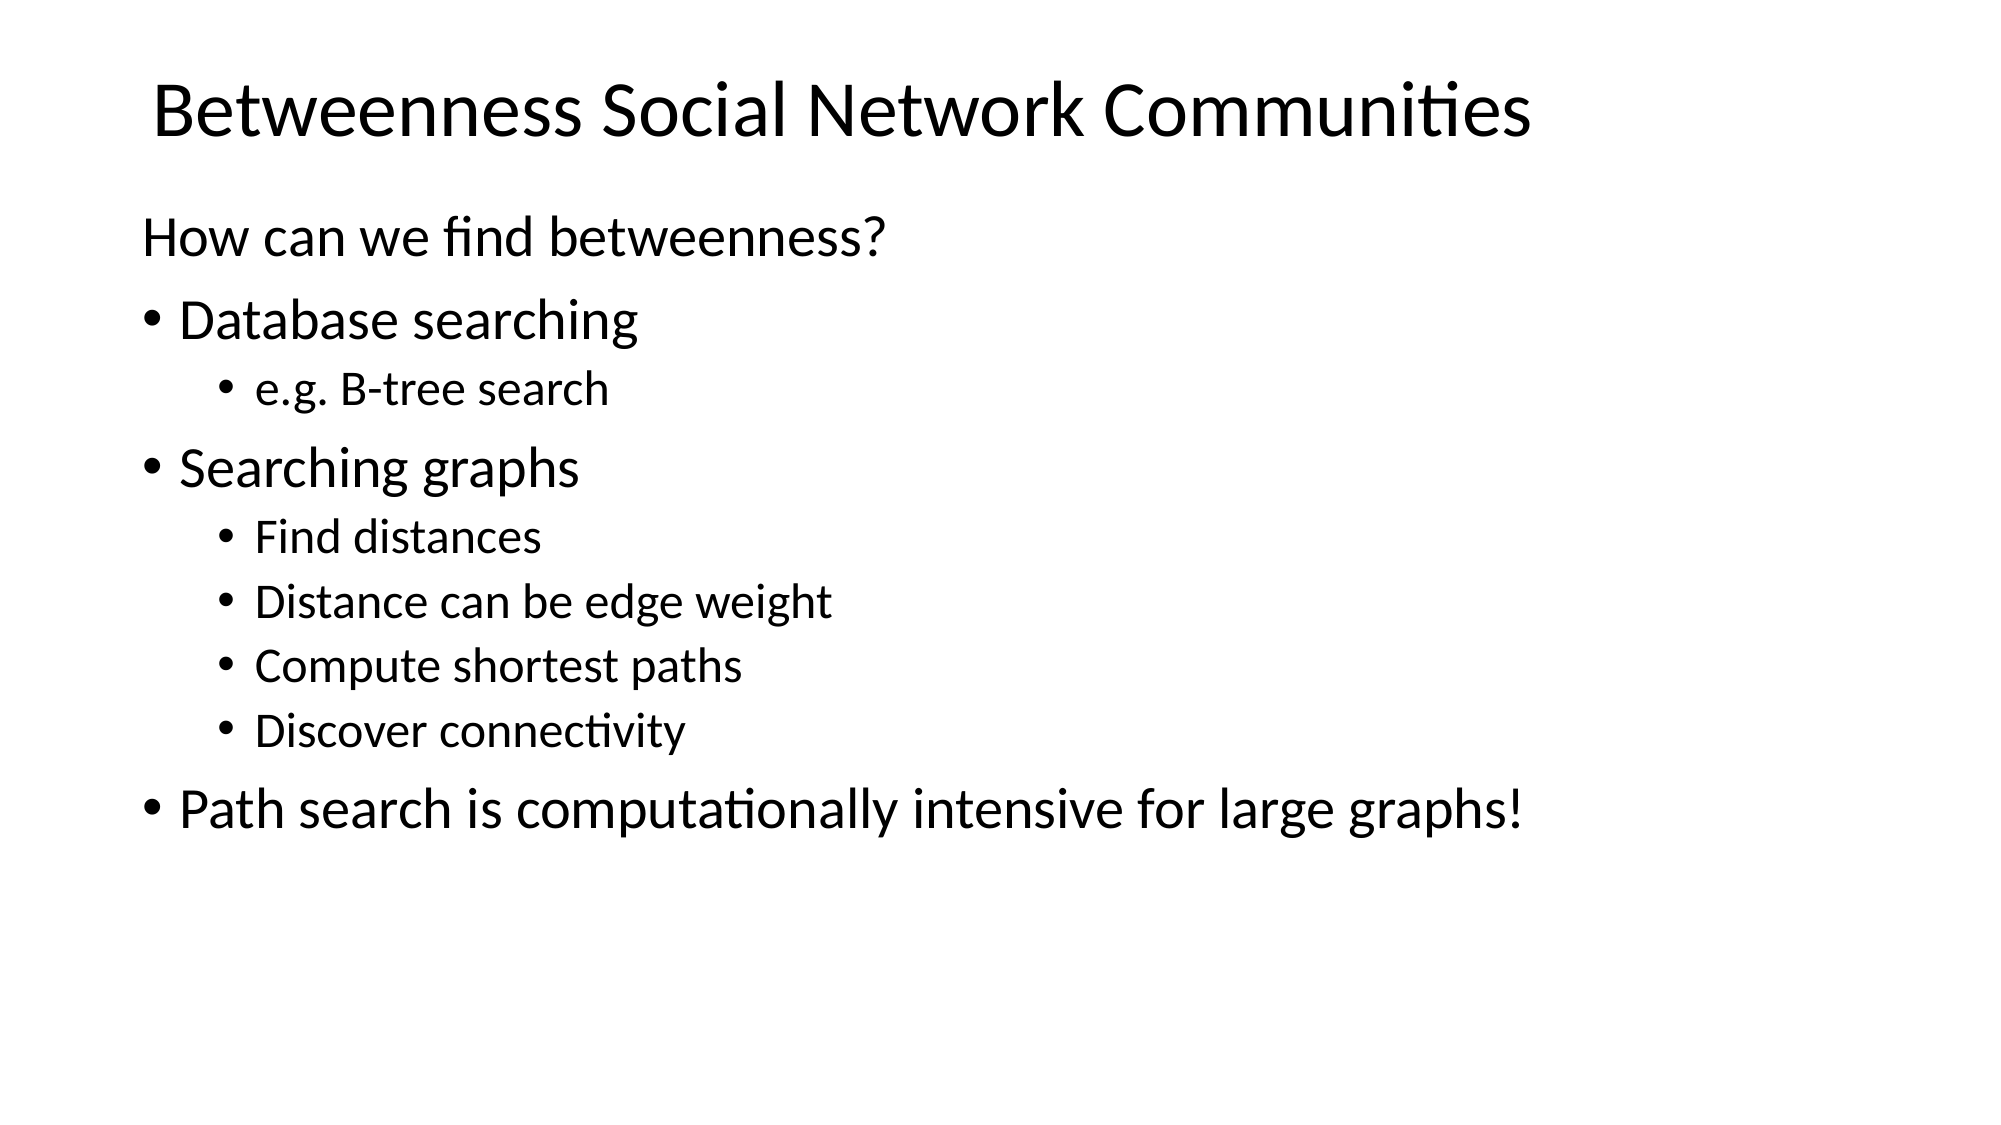

# Betweenness Social Network Communities
How can we find betweenness?
Database searching
e.g. B-tree search
Searching graphs
Find distances
Distance can be edge weight
Compute shortest paths
Discover connectivity
Path search is computationally intensive for large graphs!